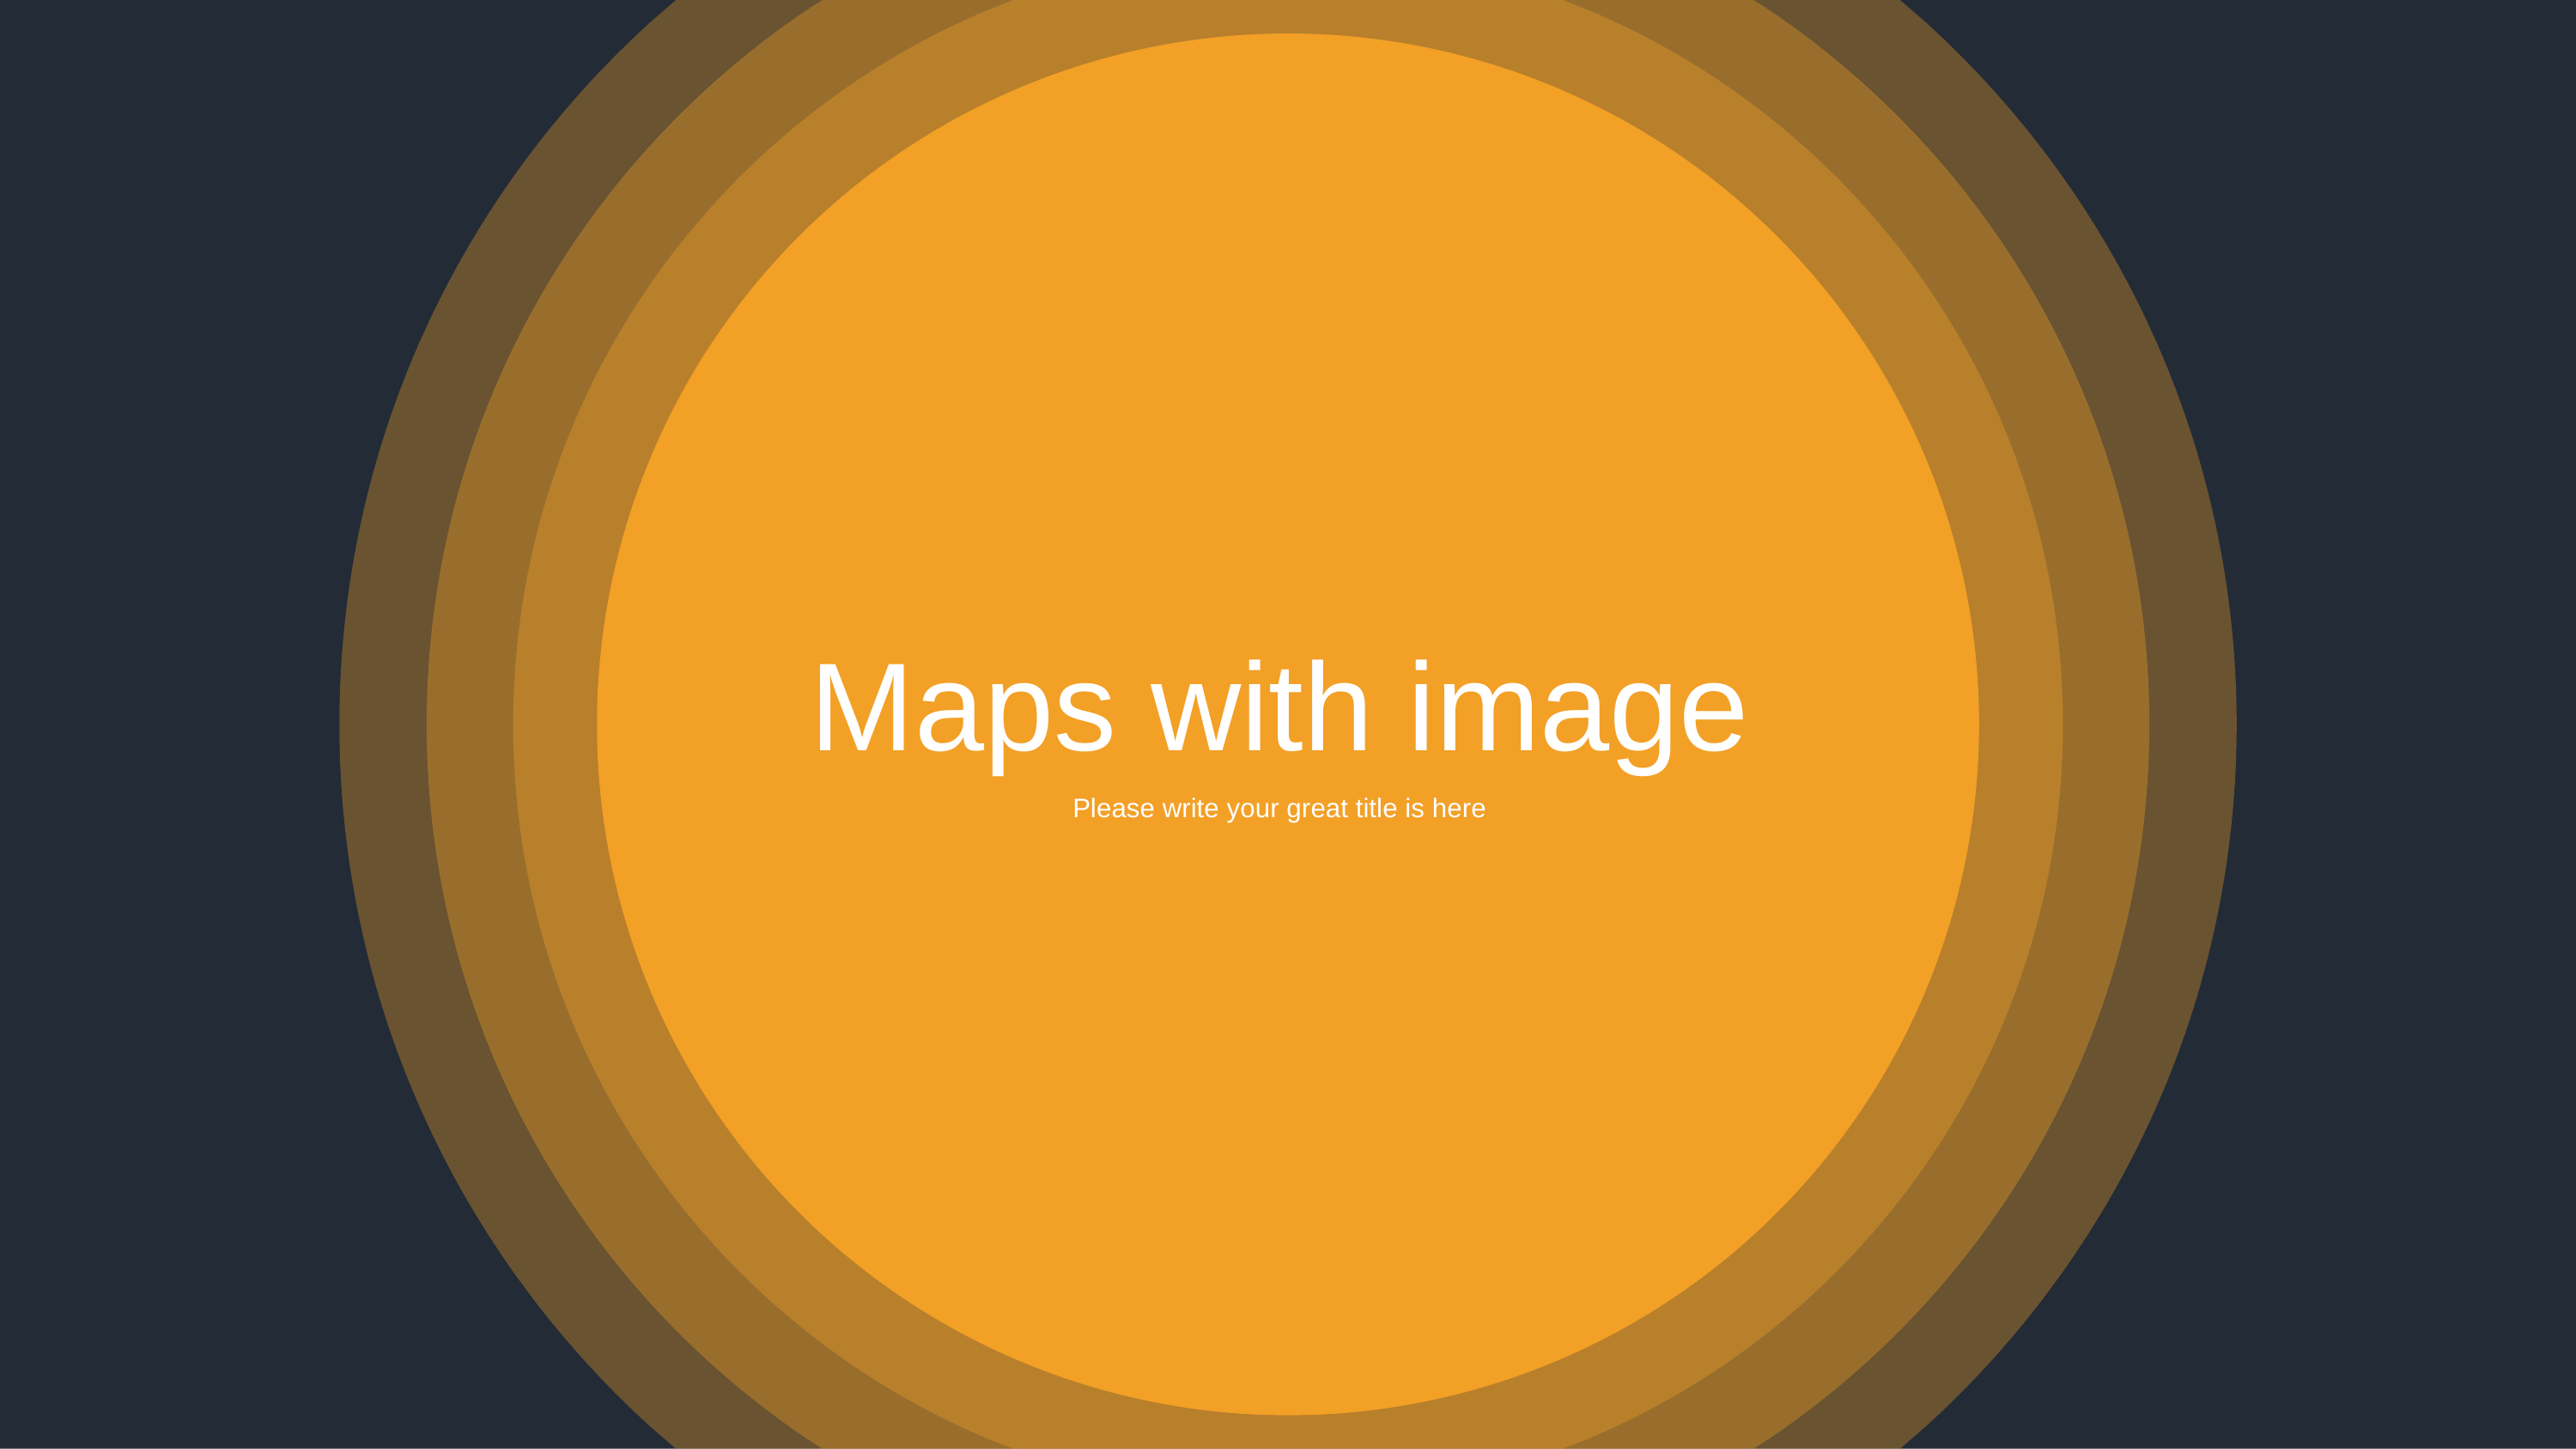

Maps with image
Please write your great title is here